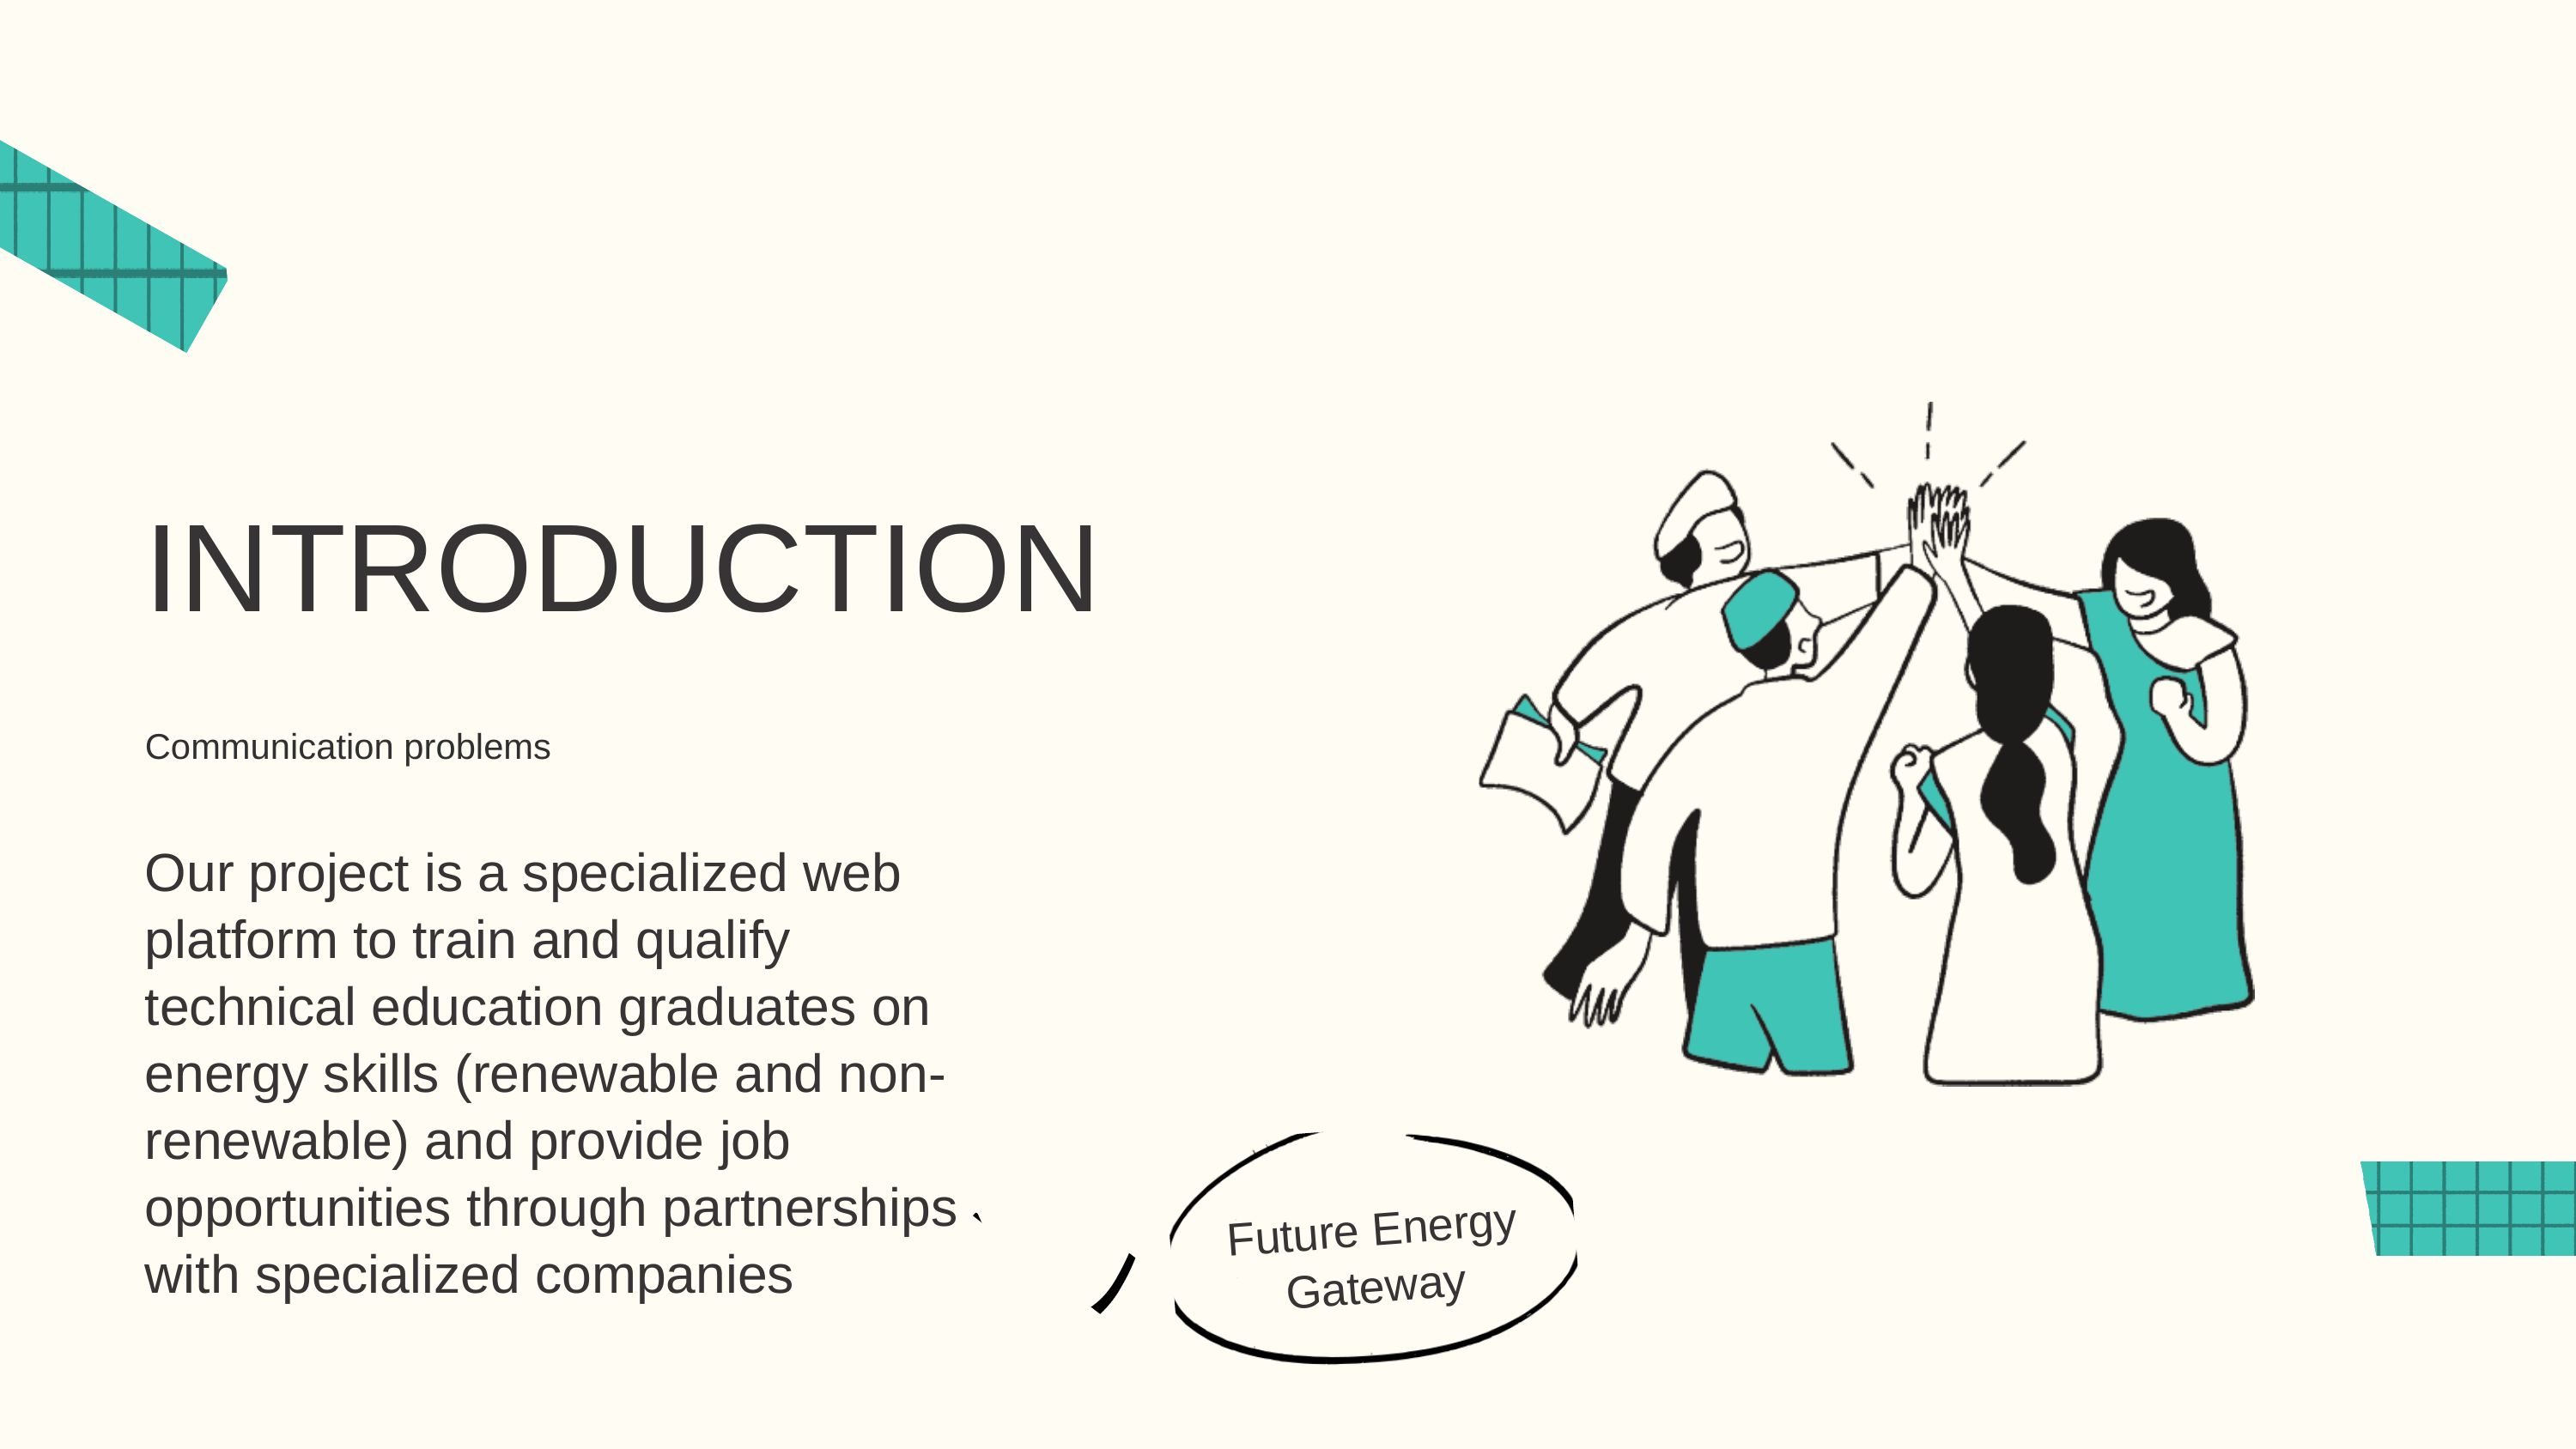

INTRODUCTION
Communication problems
Our project is a specialized web platform to train and qualify technical education graduates on energy skills (renewable and non-renewable) and provide job opportunities through partnerships with specialized companies

Future Energy Gateway